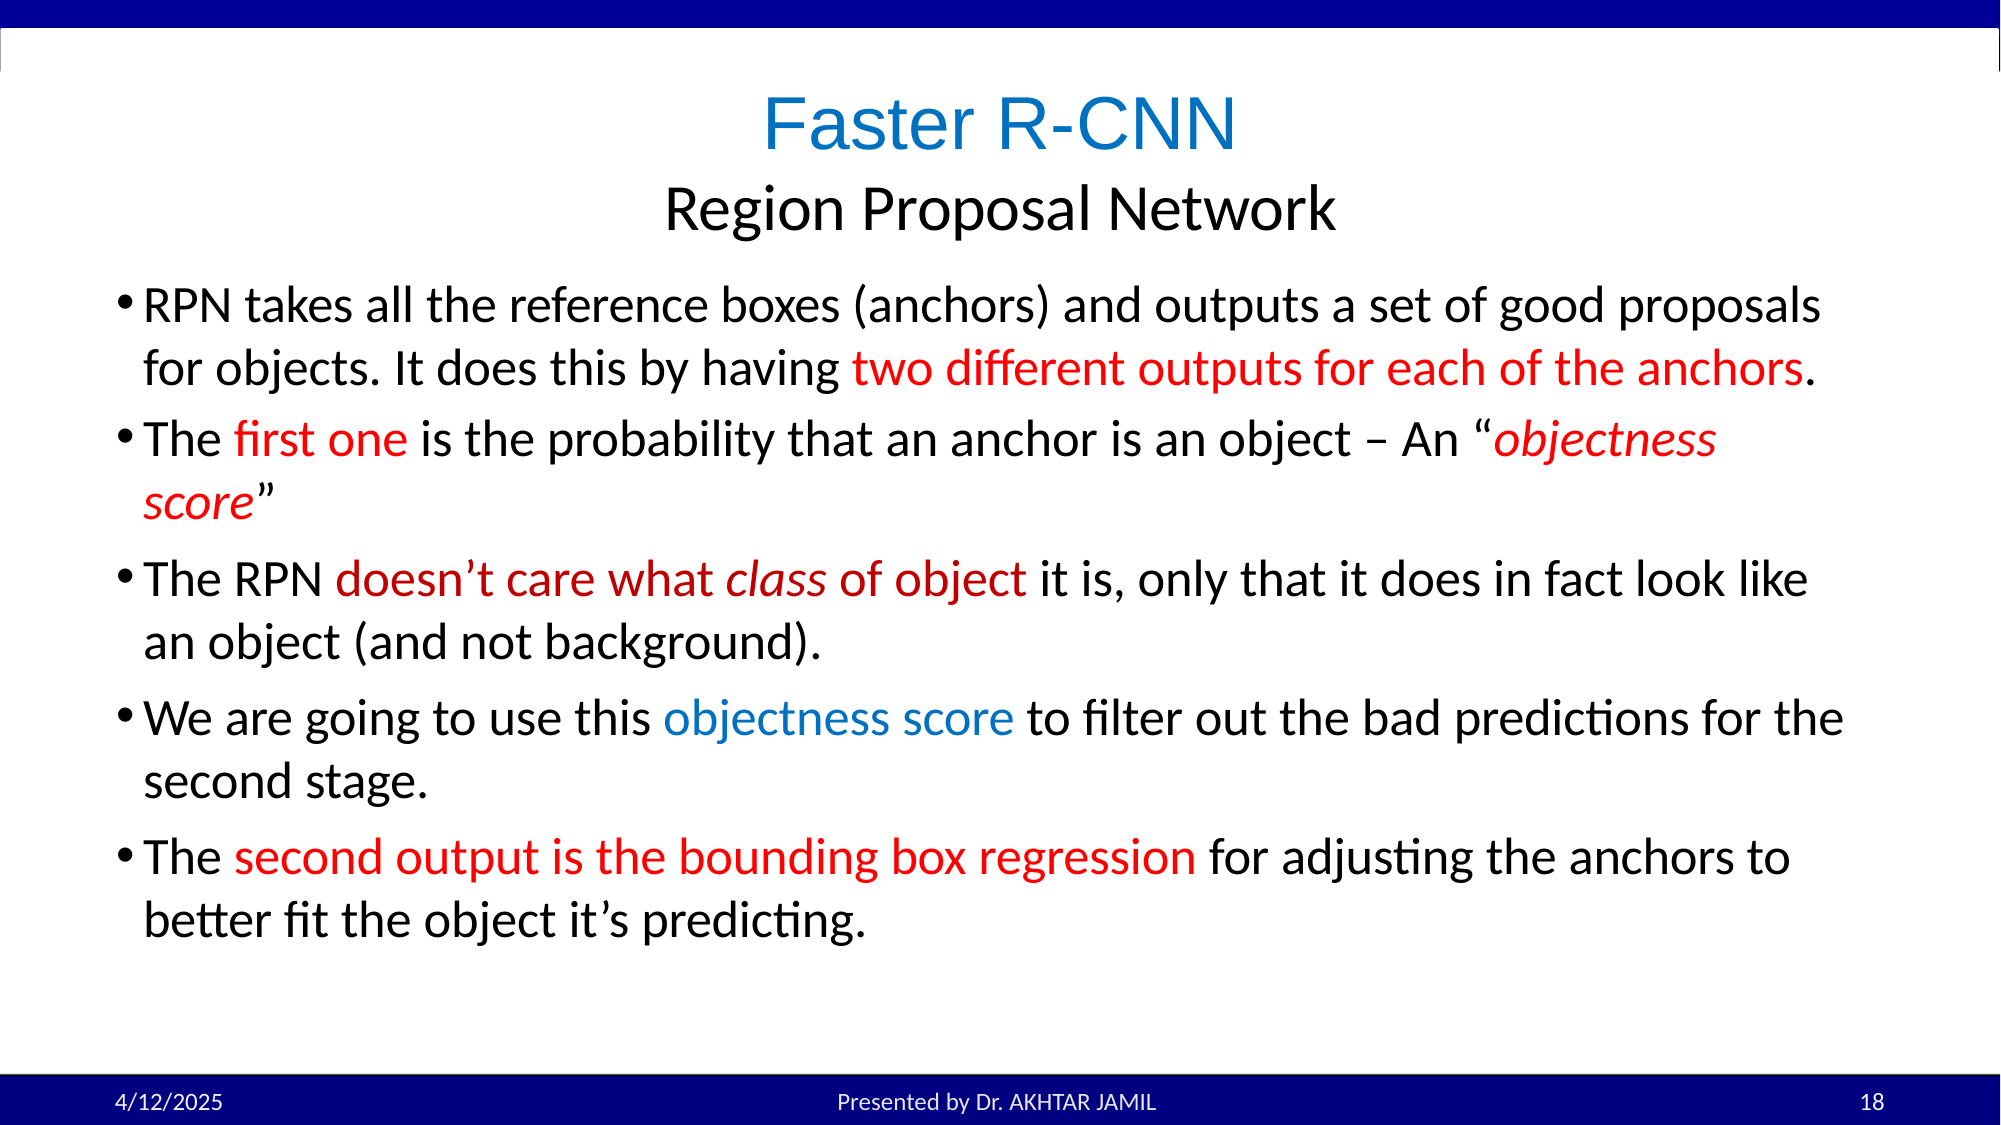

# Faster R-CNN
Region Proposal Network
RPN takes all the reference boxes (anchors) and outputs a set of good proposals  for objects. It does this by having two different outputs for each of the anchors.
The first one is the probability that an anchor is an object – An “objectness score”
The RPN doesn’t care what class of object it is, only that it does in fact look like  an object (and not background).
We are going to use this objectness score to filter out the bad predictions for the  second stage.
The second output is the bounding box regression for adjusting the anchors to  better fit the object it’s predicting.

4/12/2025
Presented by Dr. AKHTAR JAMIL
18